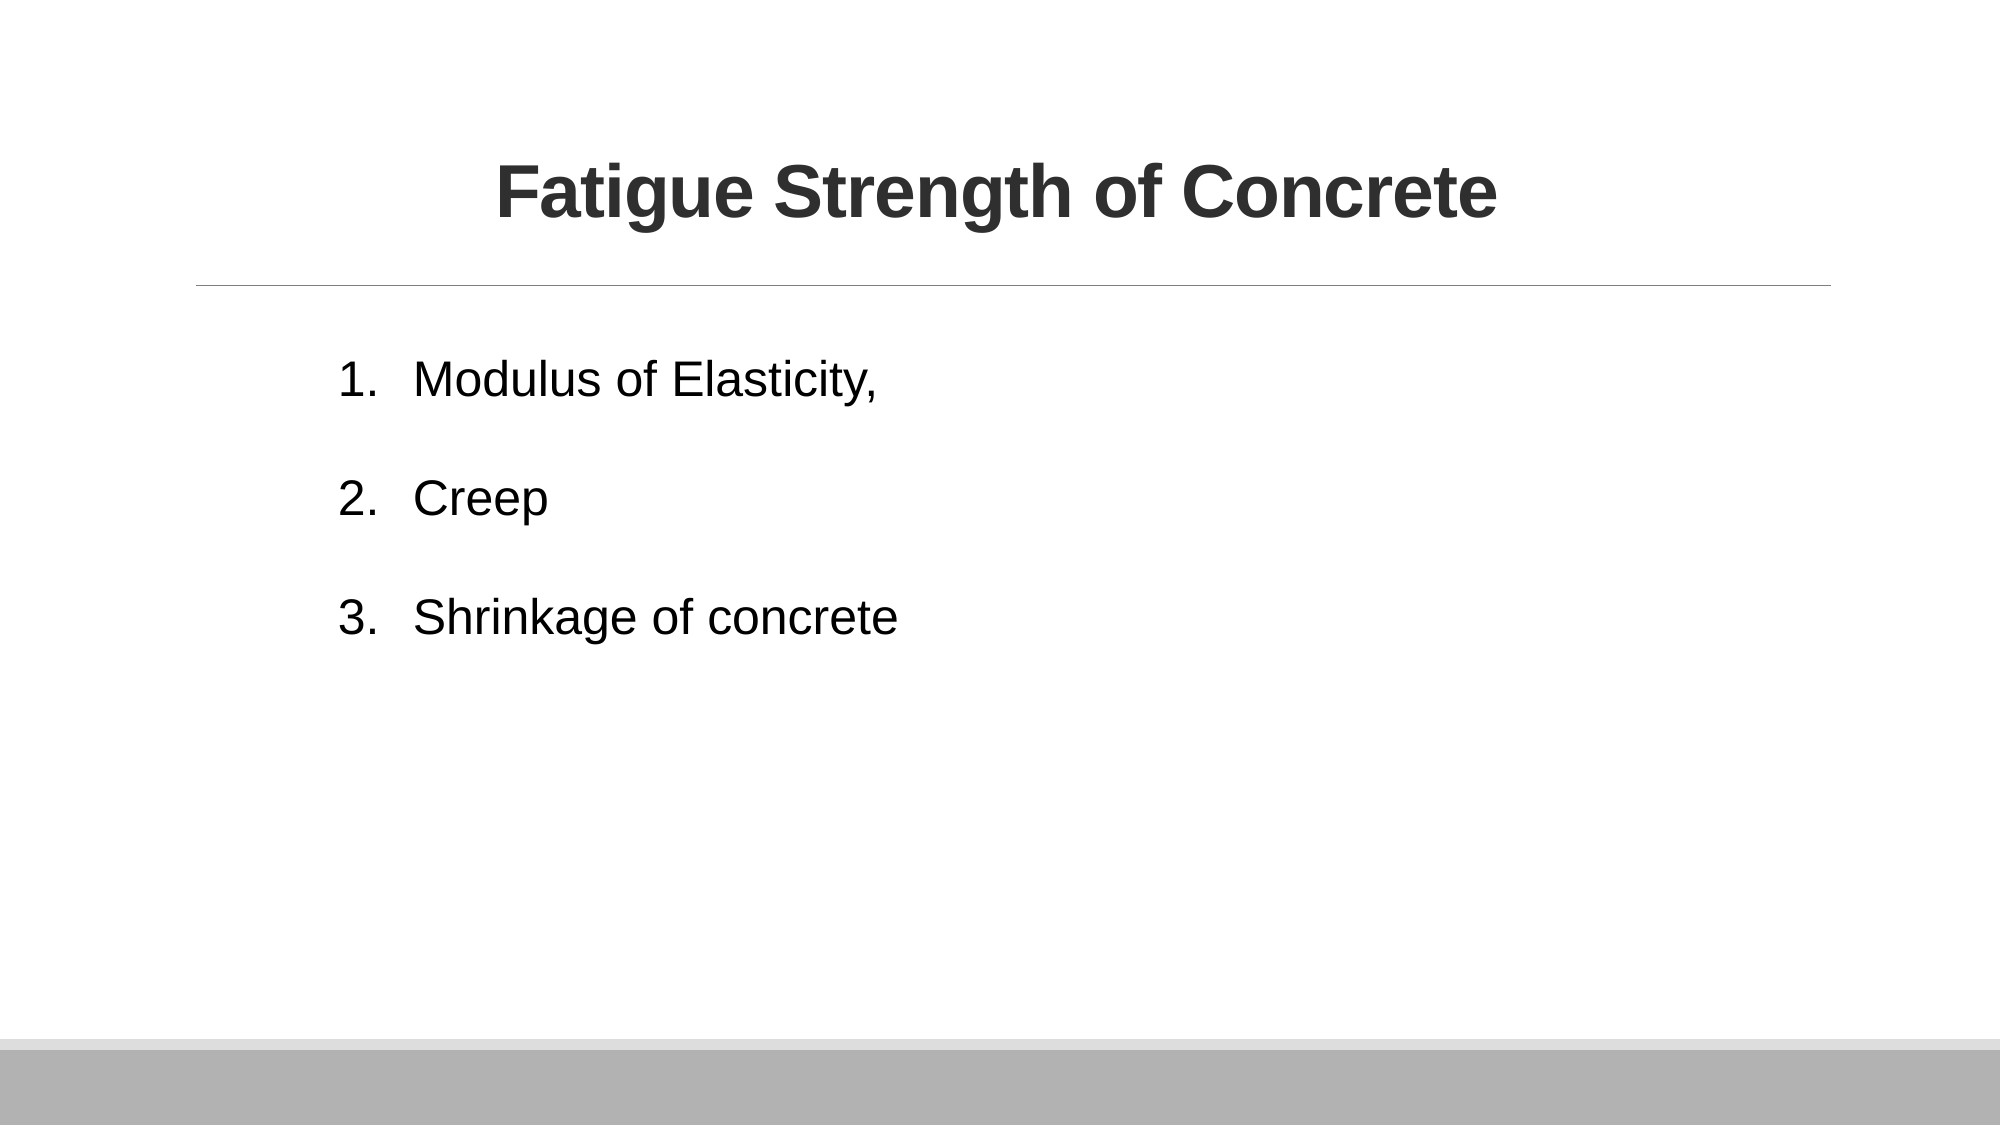

# Fatigue Strength of Concrete
Modulus of Elasticity,
Creep
Shrinkage of concrete